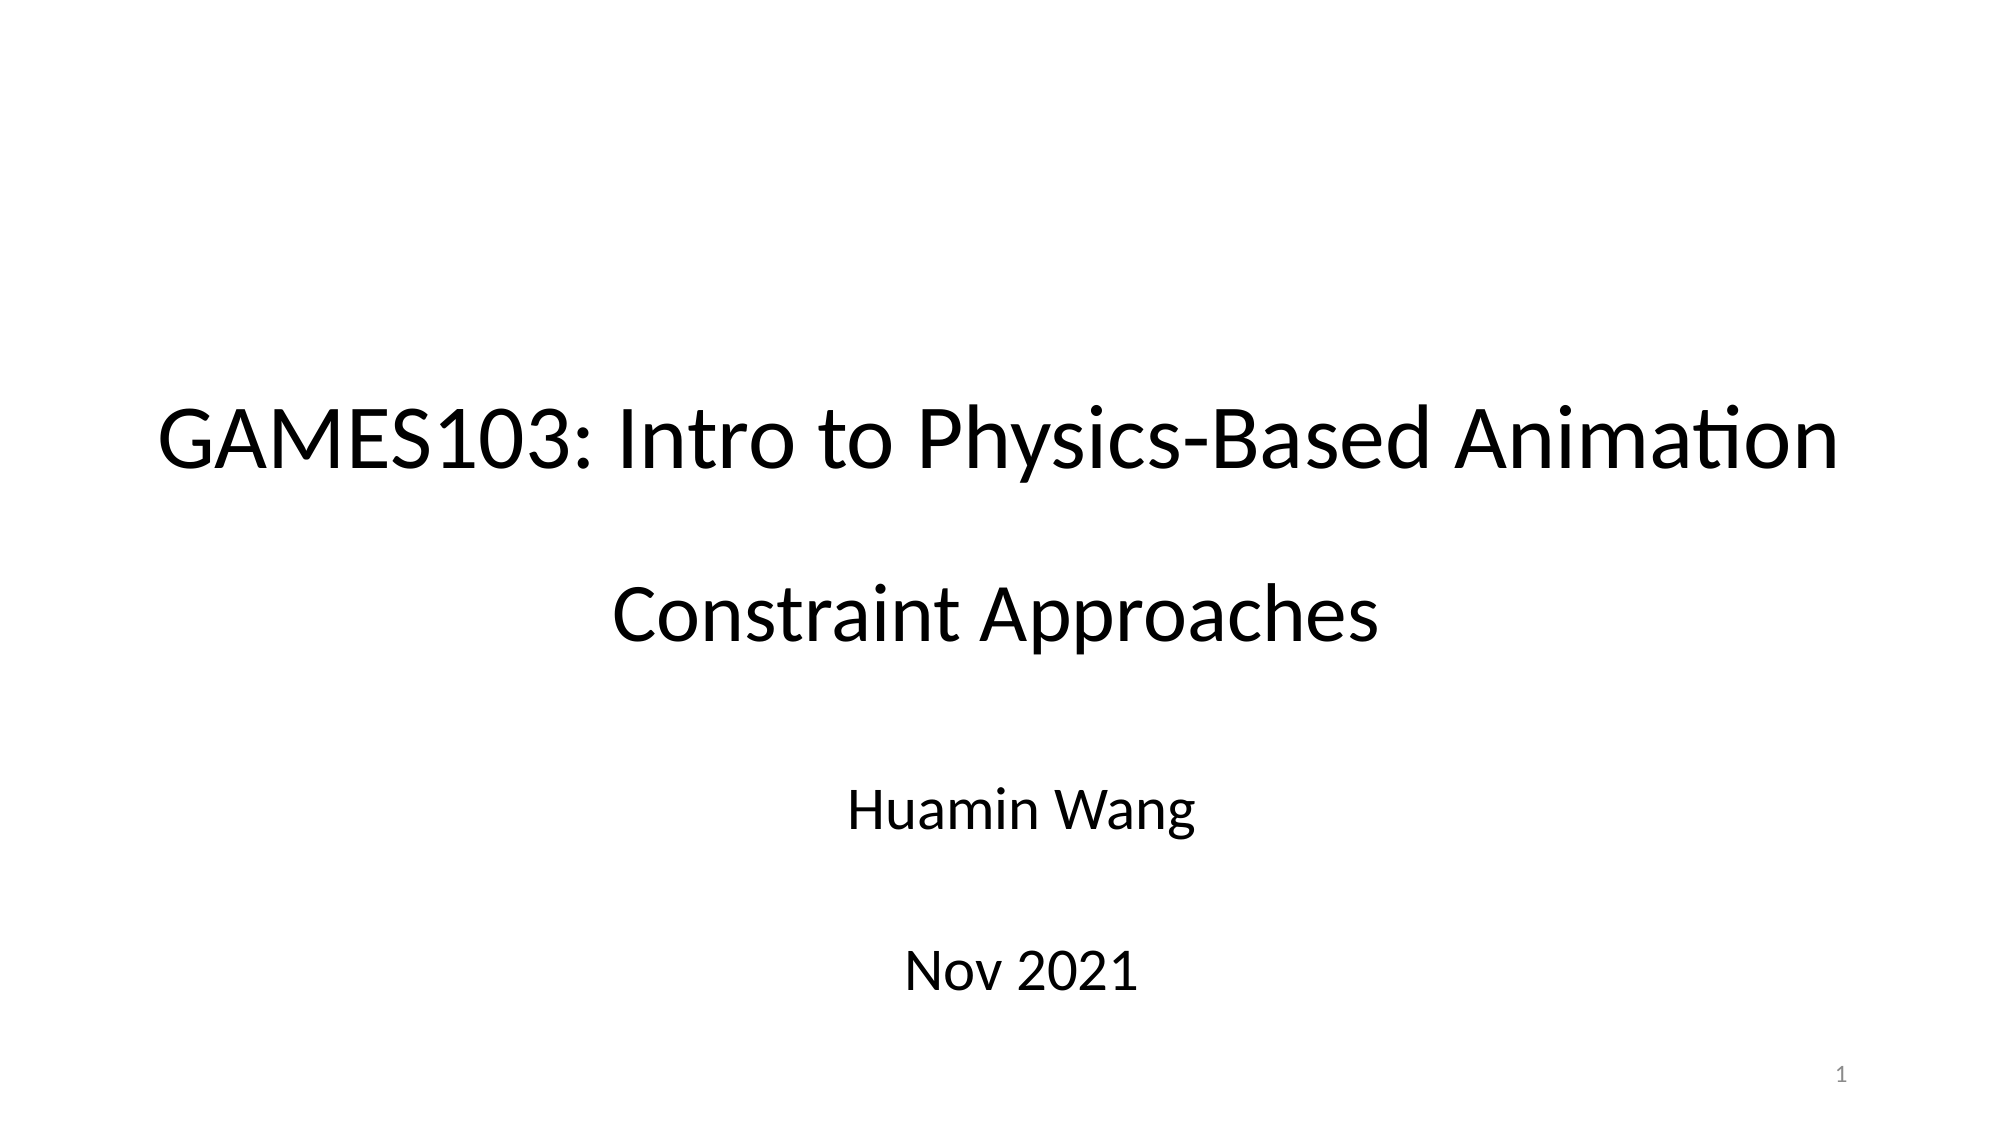

# GAMES103: Intro to Physics-Based Animation
Constraint Approaches
Huamin Wang

Nov 2021
1